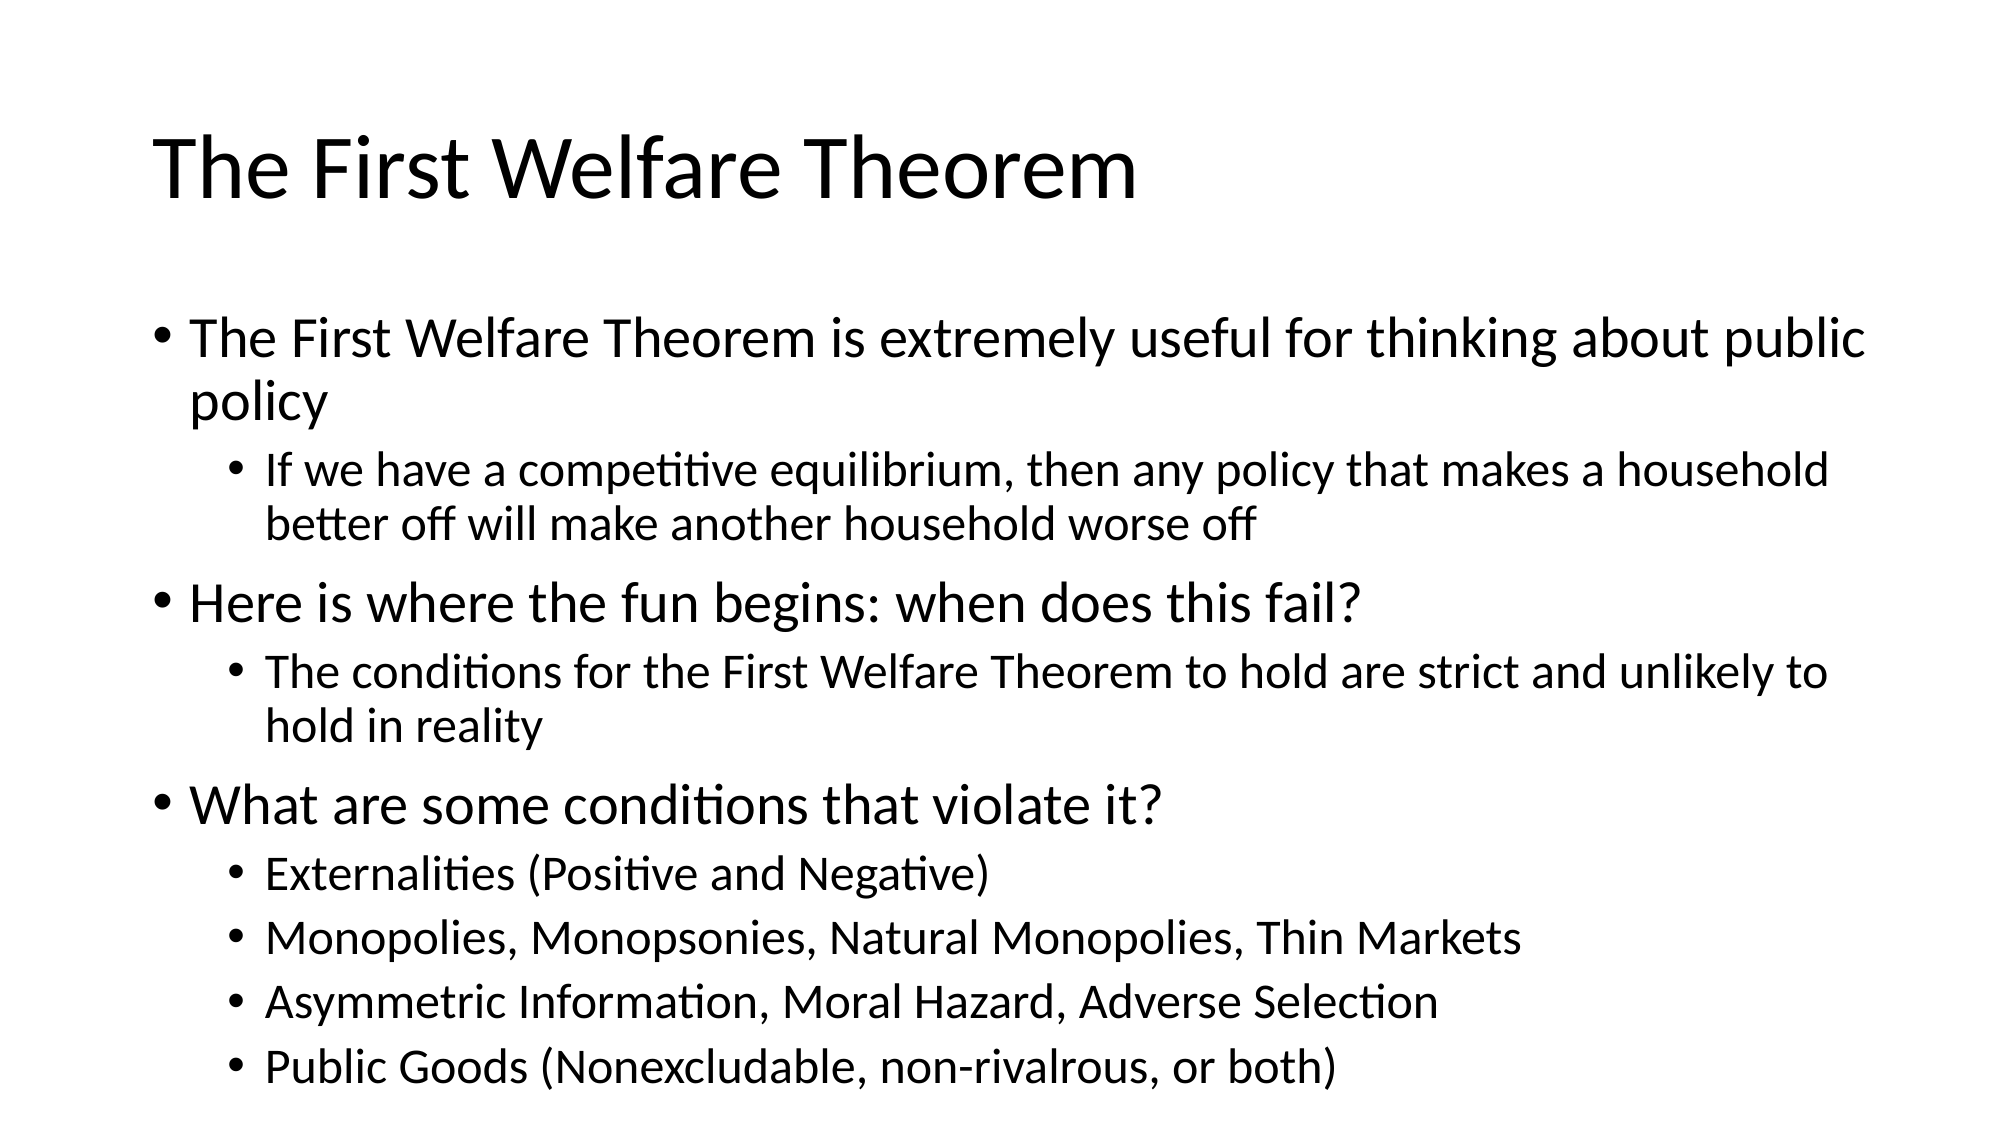

# The First Welfare Theorem
The First Welfare Theorem is extremely useful for thinking about public policy
If we have a competitive equilibrium, then any policy that makes a household better off will make another household worse off
Here is where the fun begins: when does this fail?
The conditions for the First Welfare Theorem to hold are strict and unlikely to hold in reality
What are some conditions that violate it?
Externalities (Positive and Negative)
Monopolies, Monopsonies, Natural Monopolies, Thin Markets
Asymmetric Information, Moral Hazard, Adverse Selection
Public Goods (Nonexcludable, non-rivalrous, or both)